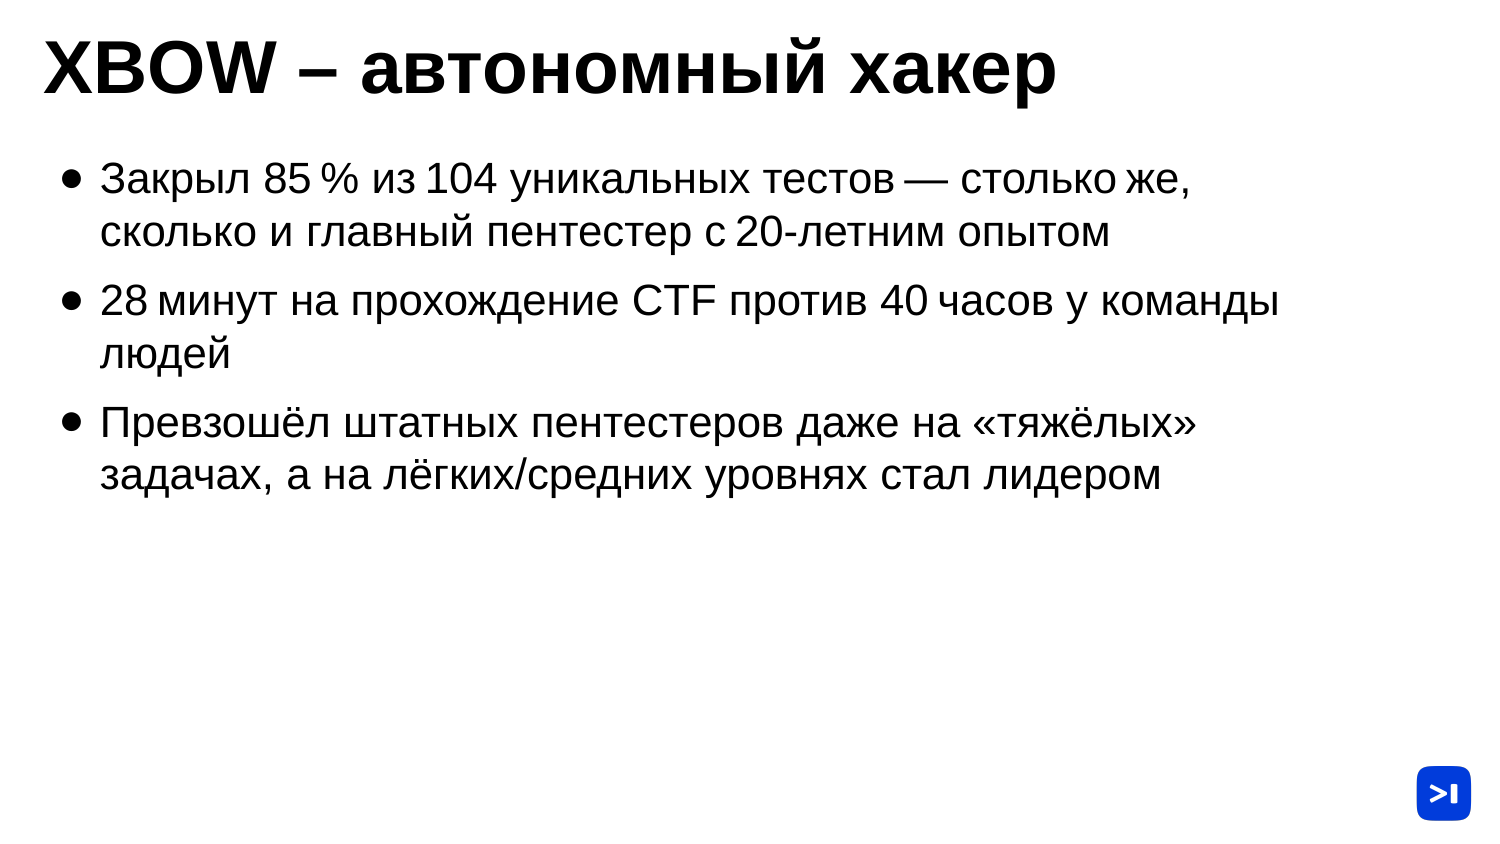

# XBOW – автономный хакер
Закрыл 85 % из 104 уникальных тестов — столько же, сколько и главный пентестер с 20‑летним опытом
28 минут на прохождение CTF против 40 часов у команды людей
Превзошёл штатных пентестеров даже на «тяжёлых» задачах, а на лёгких/средних уровнях стал лидером